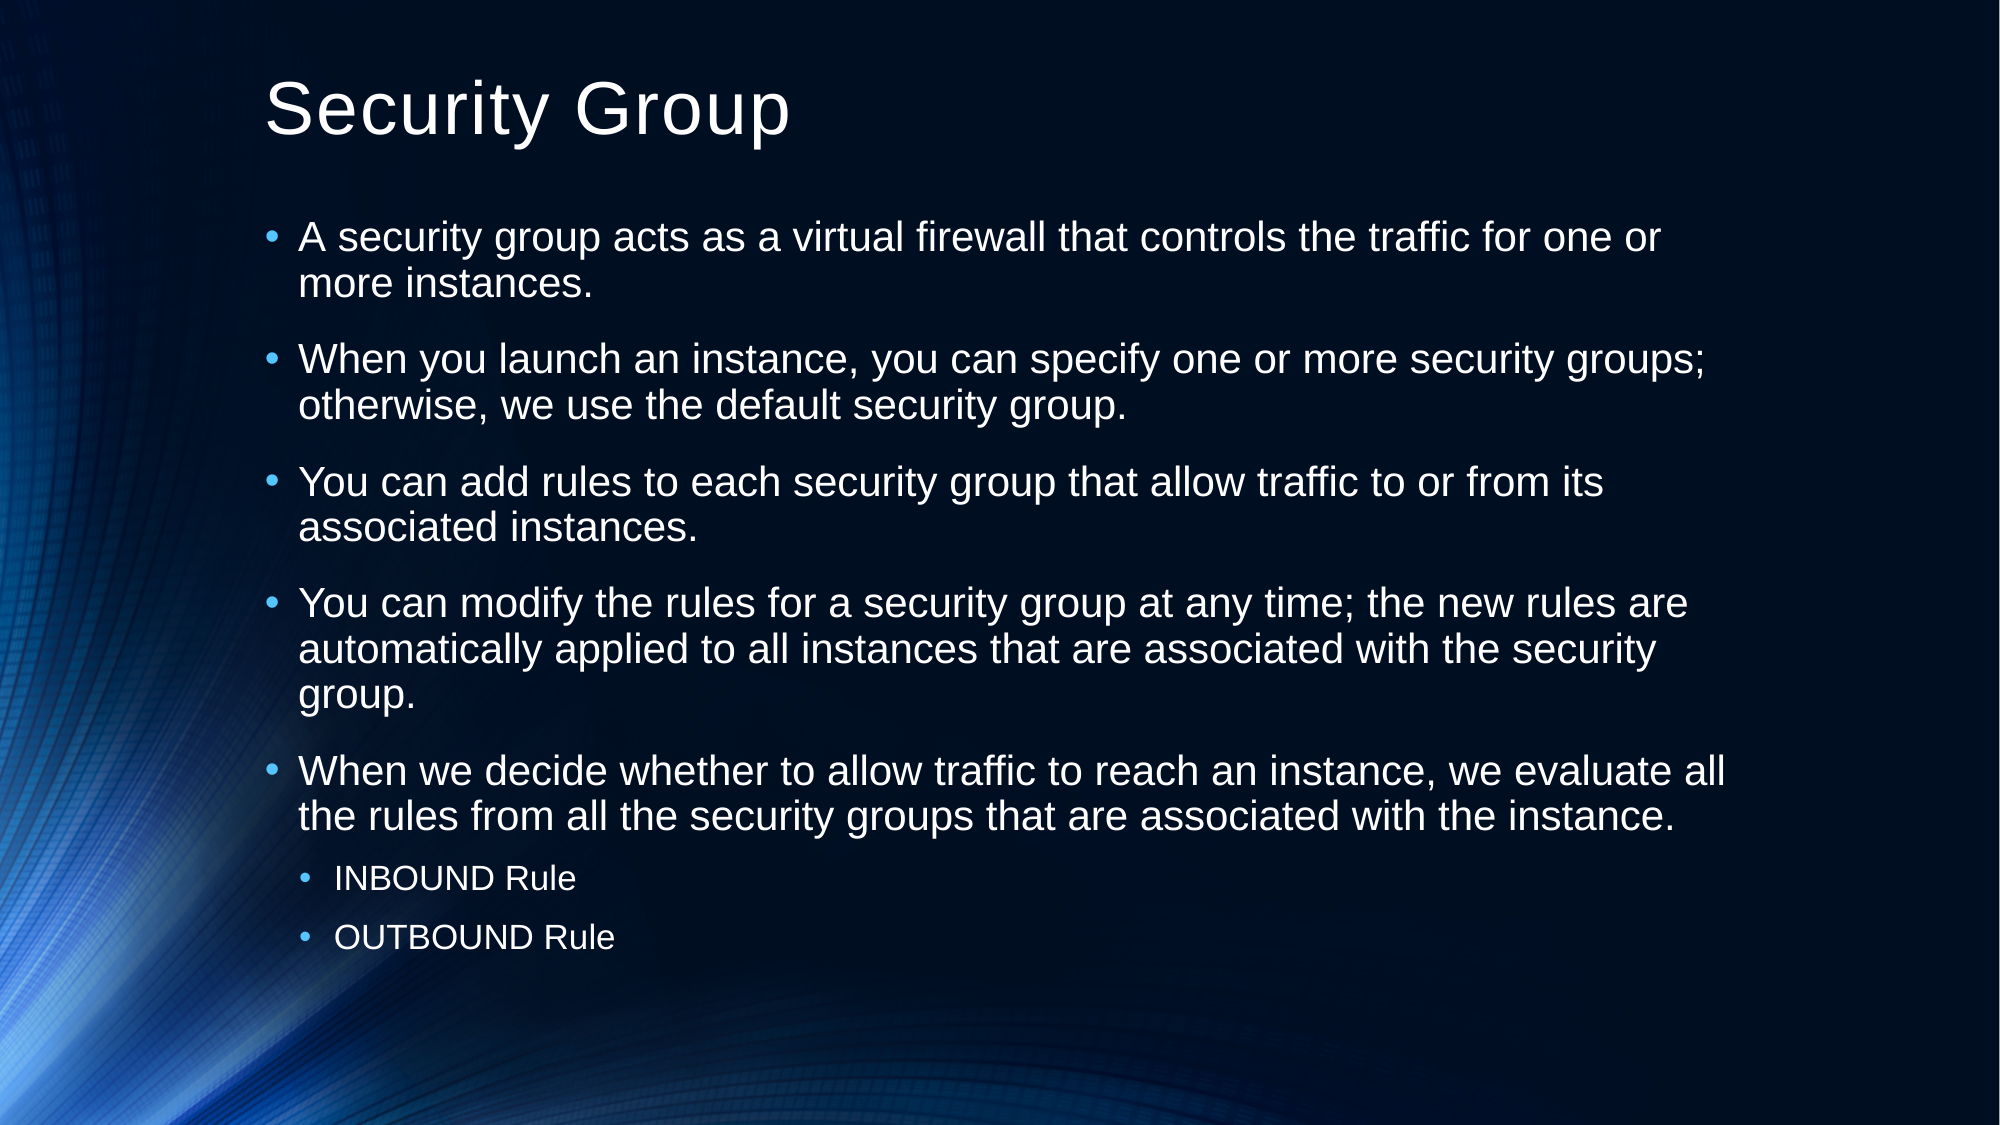

# Security Group
A security group acts as a virtual firewall that controls the traffic for one or more instances.
When you launch an instance, you can specify one or more security groups; otherwise, we use the default security group.
You can add rules to each security group that allow traffic to or from its associated instances.
You can modify the rules for a security group at any time; the new rules are automatically applied to all instances that are associated with the security group.
When we decide whether to allow traffic to reach an instance, we evaluate all the rules from all the security groups that are associated with the instance.
INBOUND Rule
OUTBOUND Rule